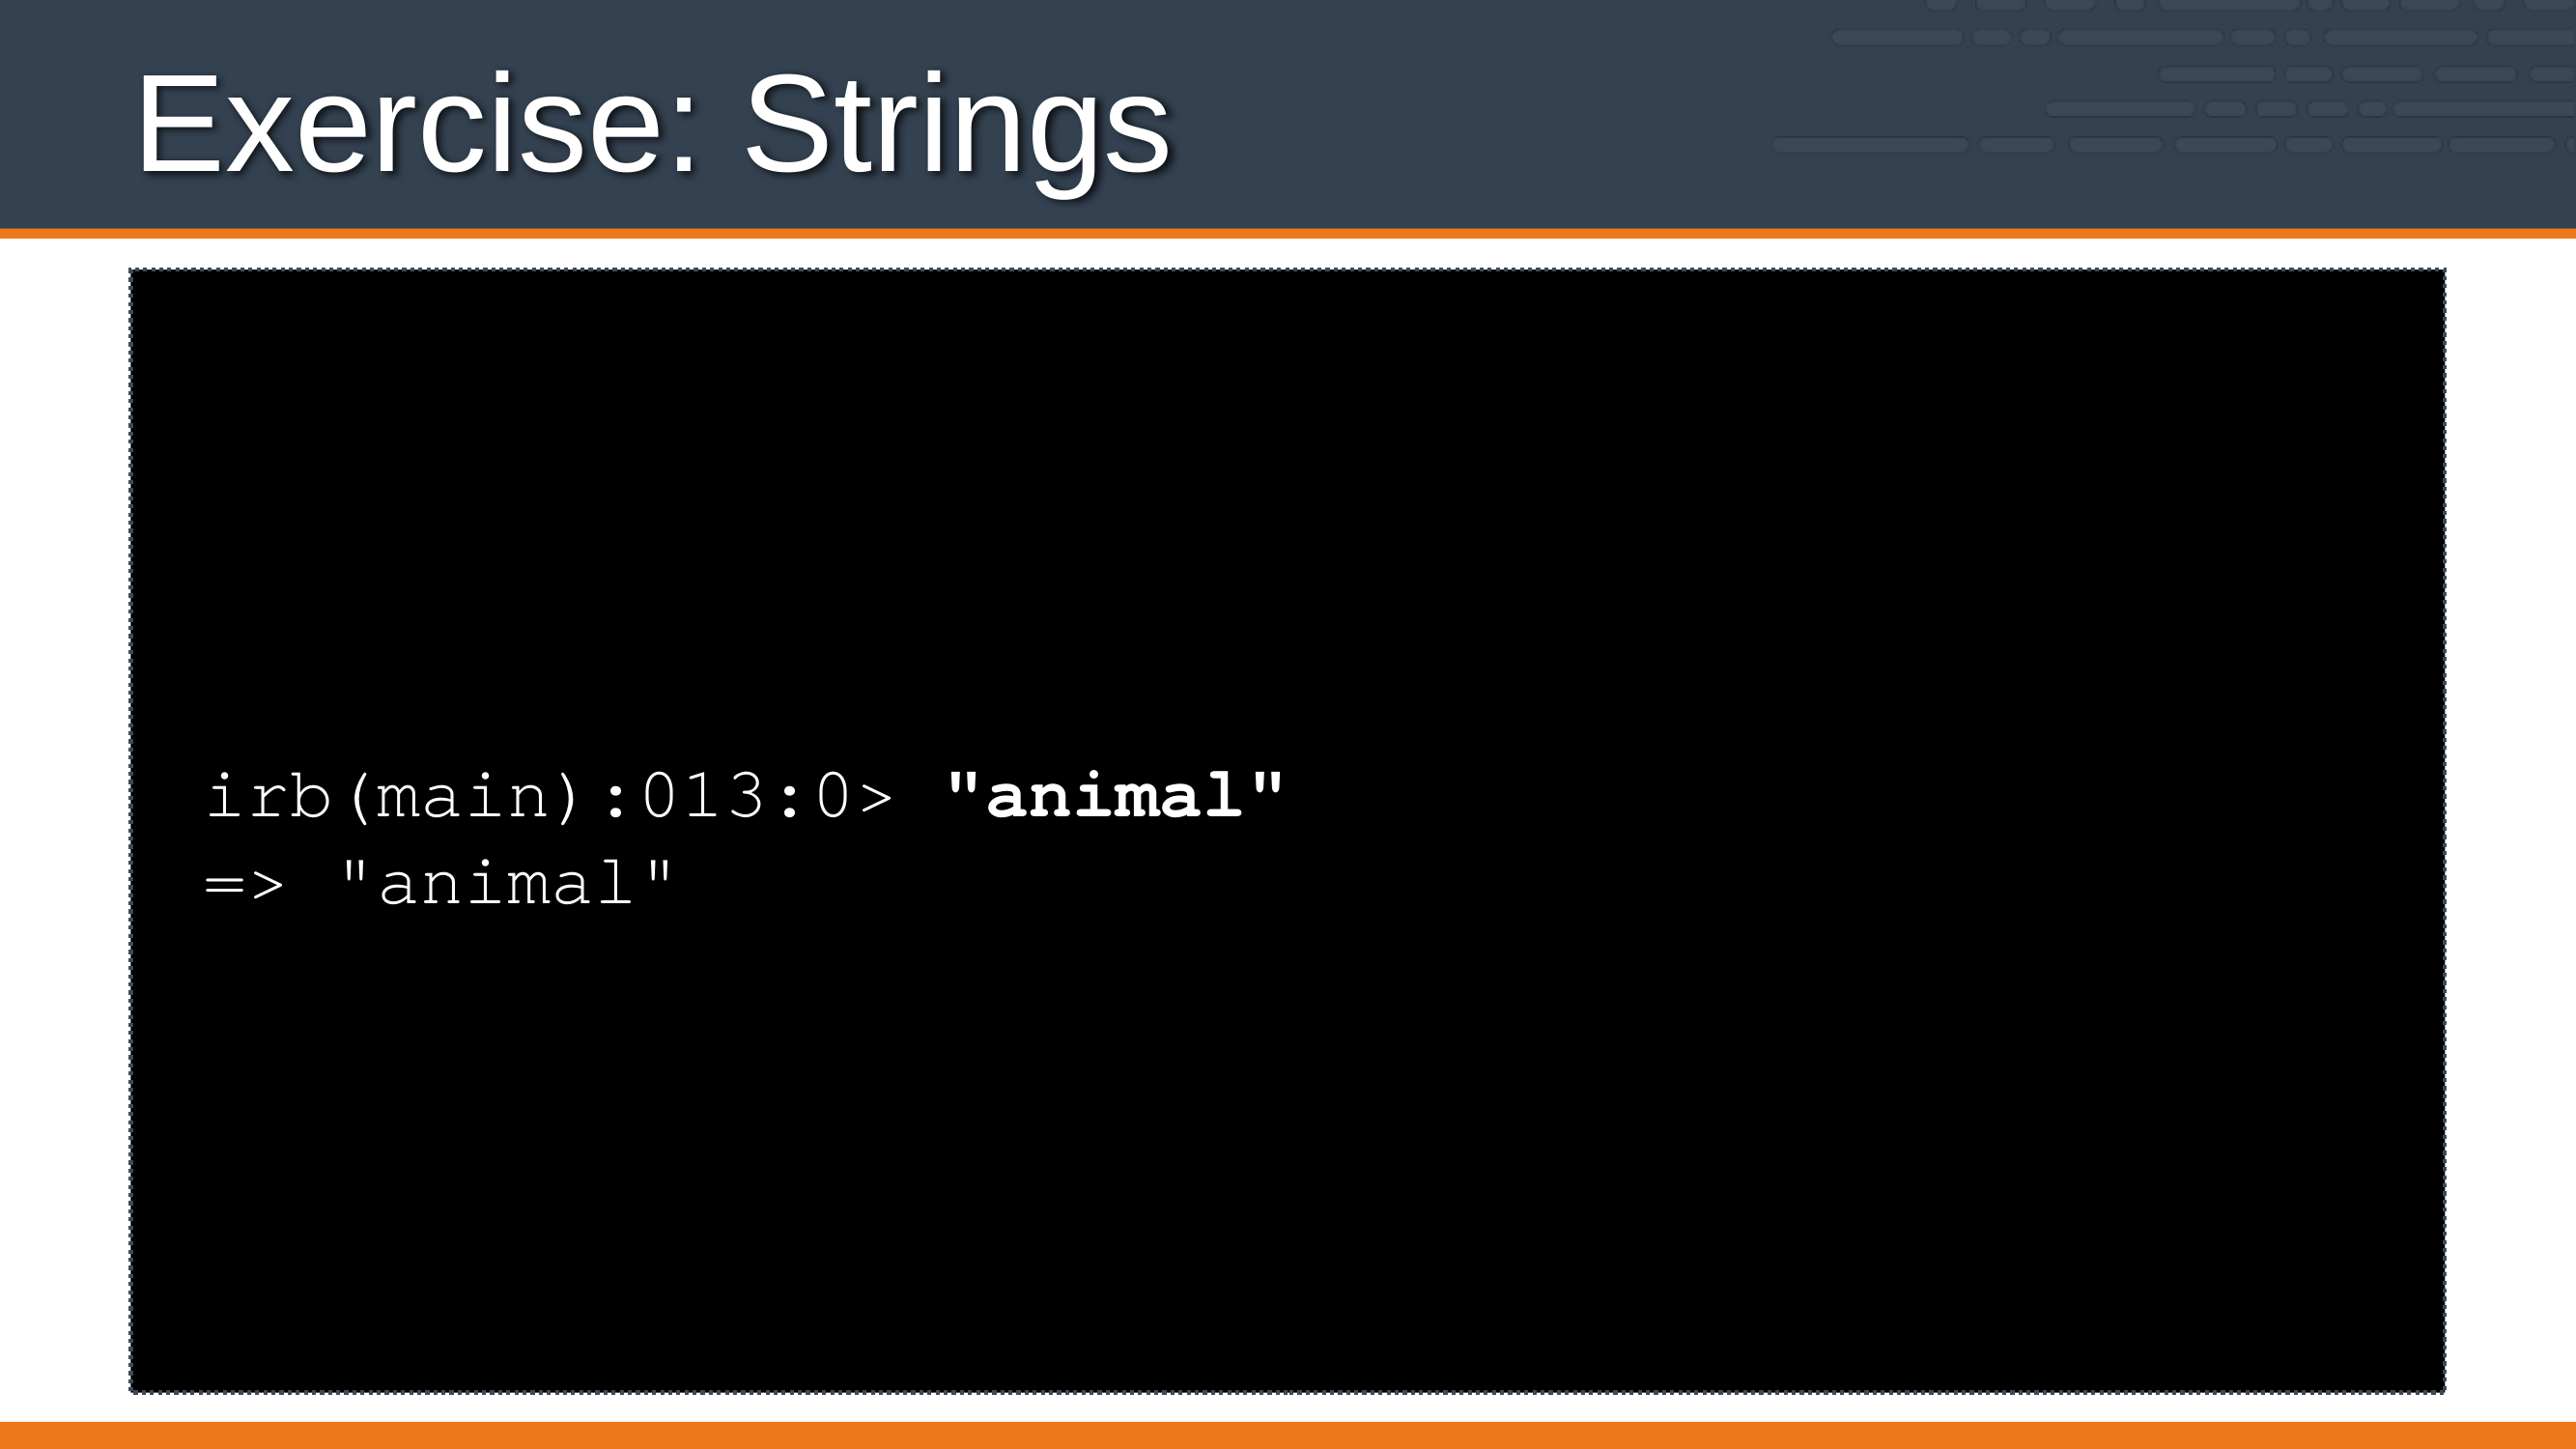

# Exercise: Strings
irb(main):013:0> "animal"
=> "animal"